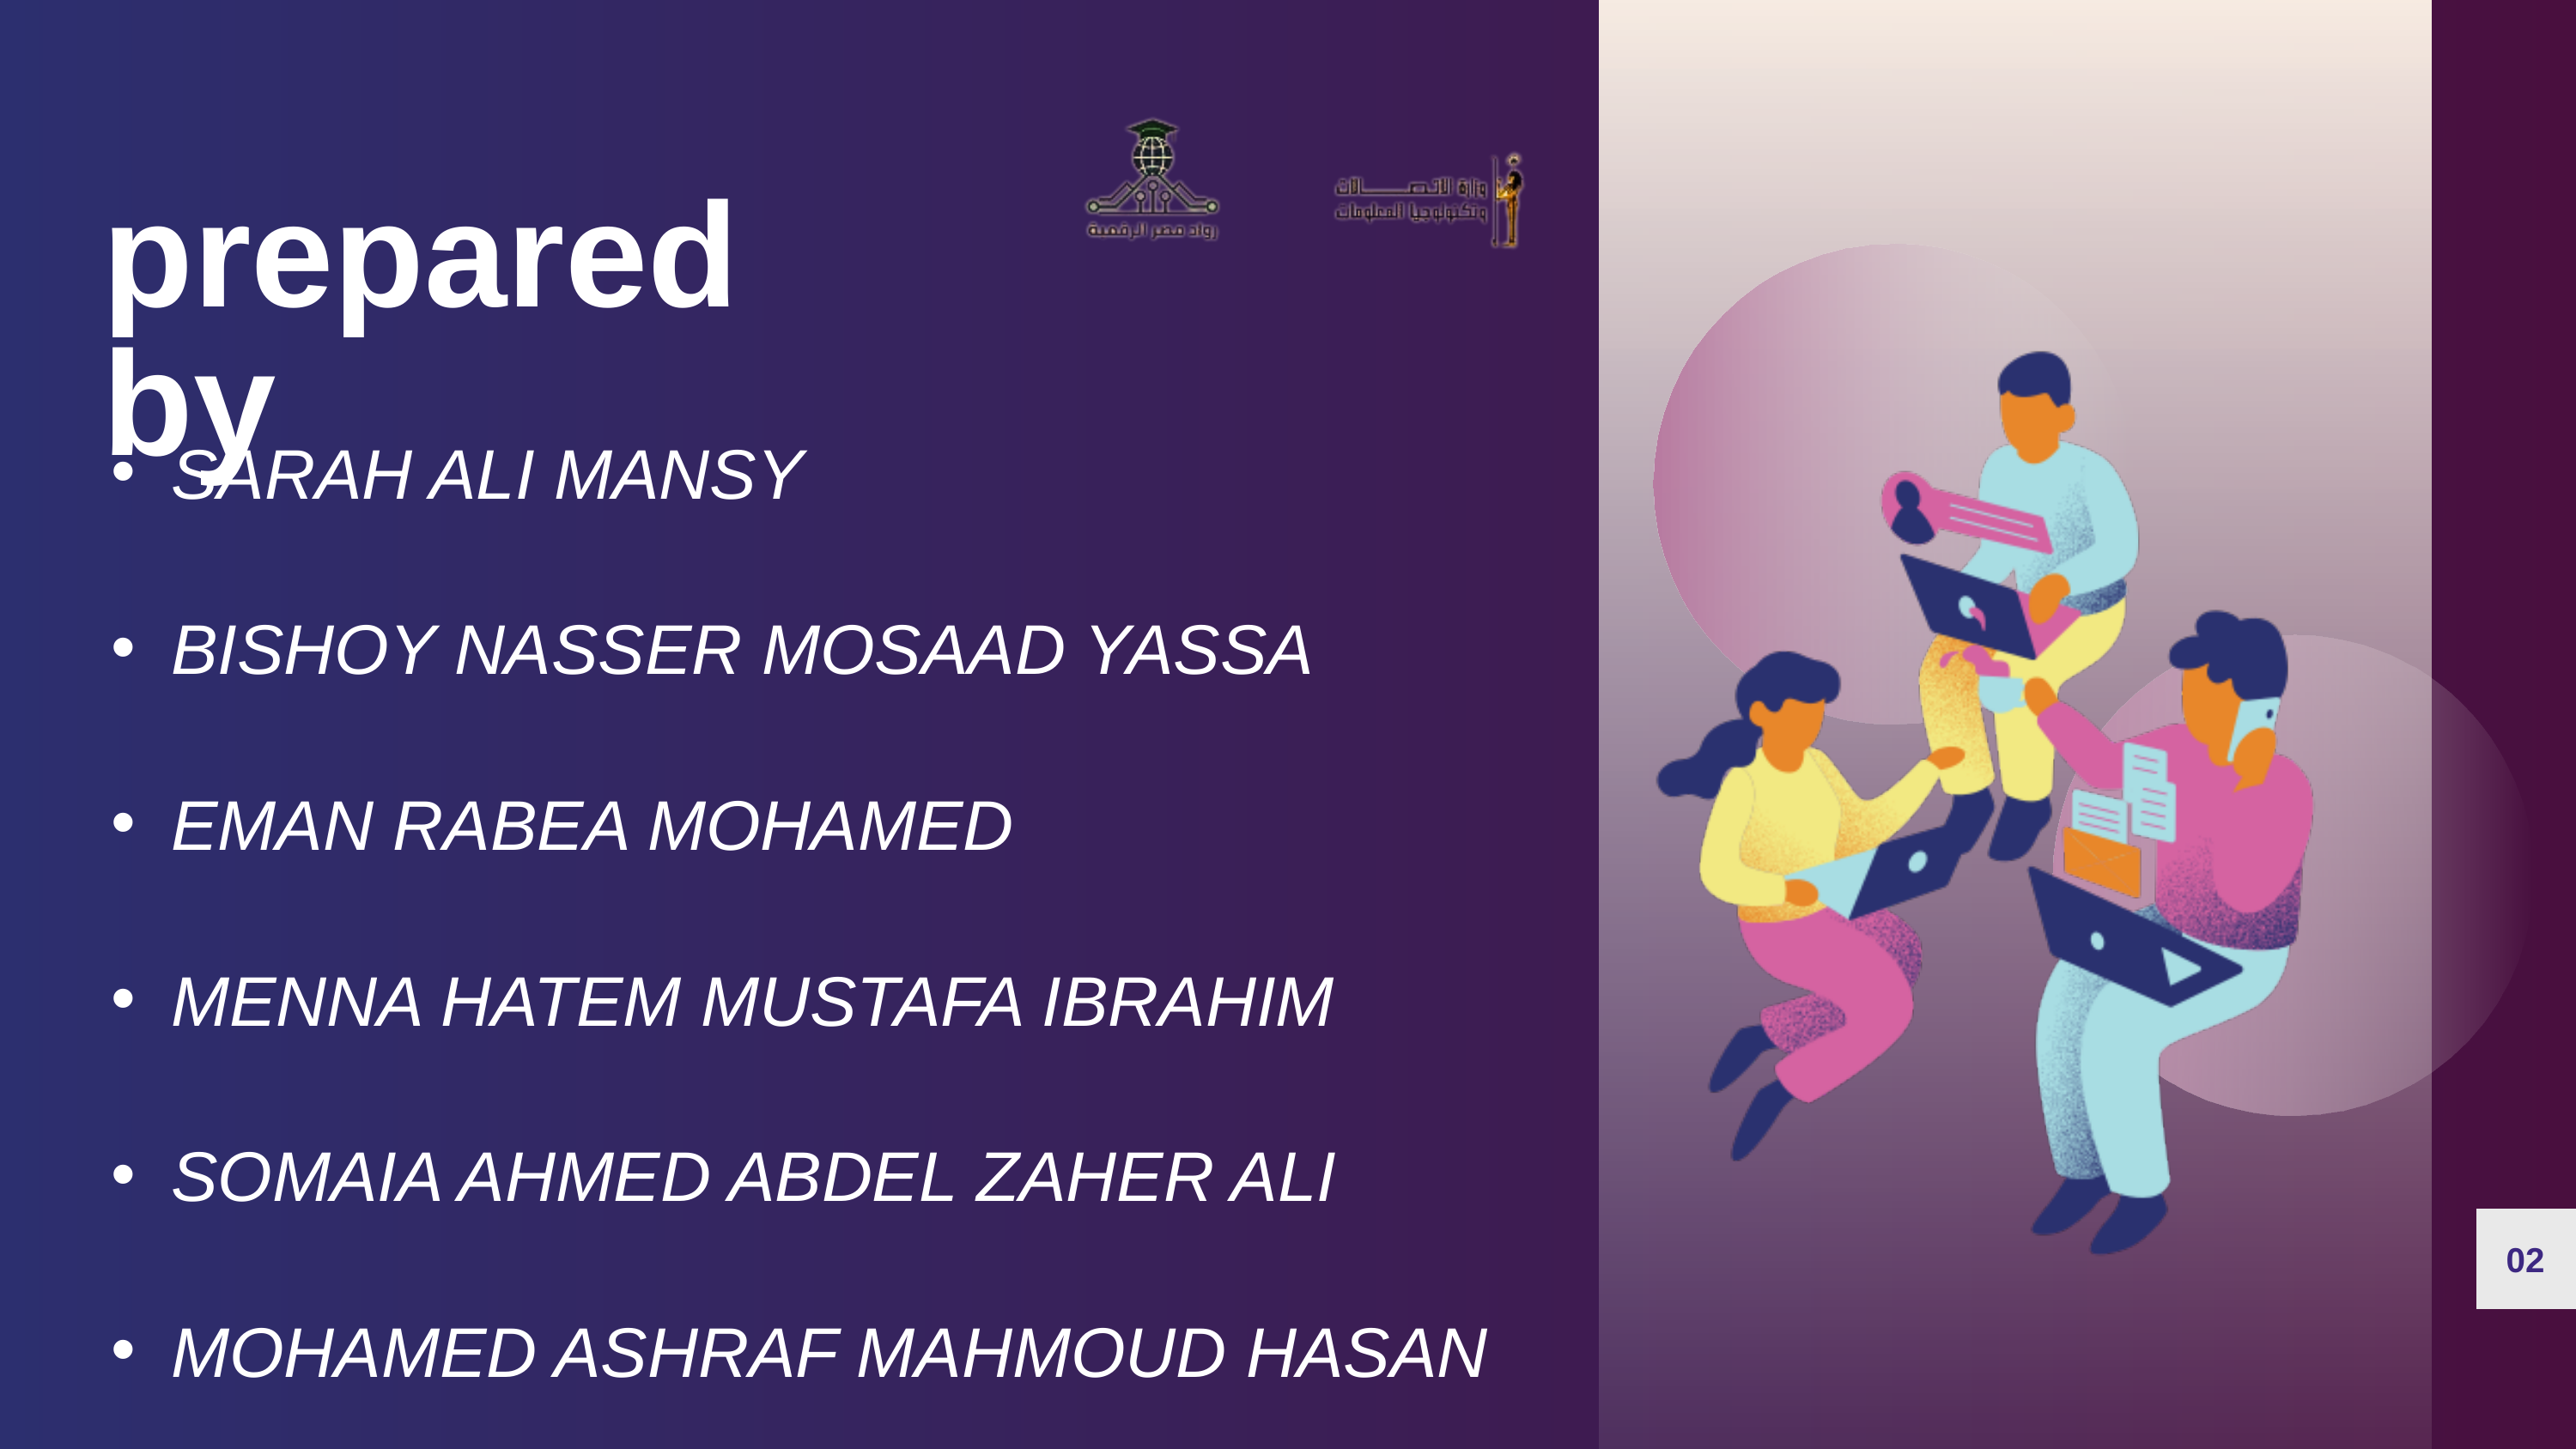

prepared by

SARAH ALI MANSY
BISHOY NASSER MOSAAD YASSA
EMAN RABEA MOHAMED
MENNA HATEM MUSTAFA IBRAHIM
SOMAIA AHMED ABDEL ZAHER ALI
MOHAMED ASHRAF MAHMOUD HASAN

02